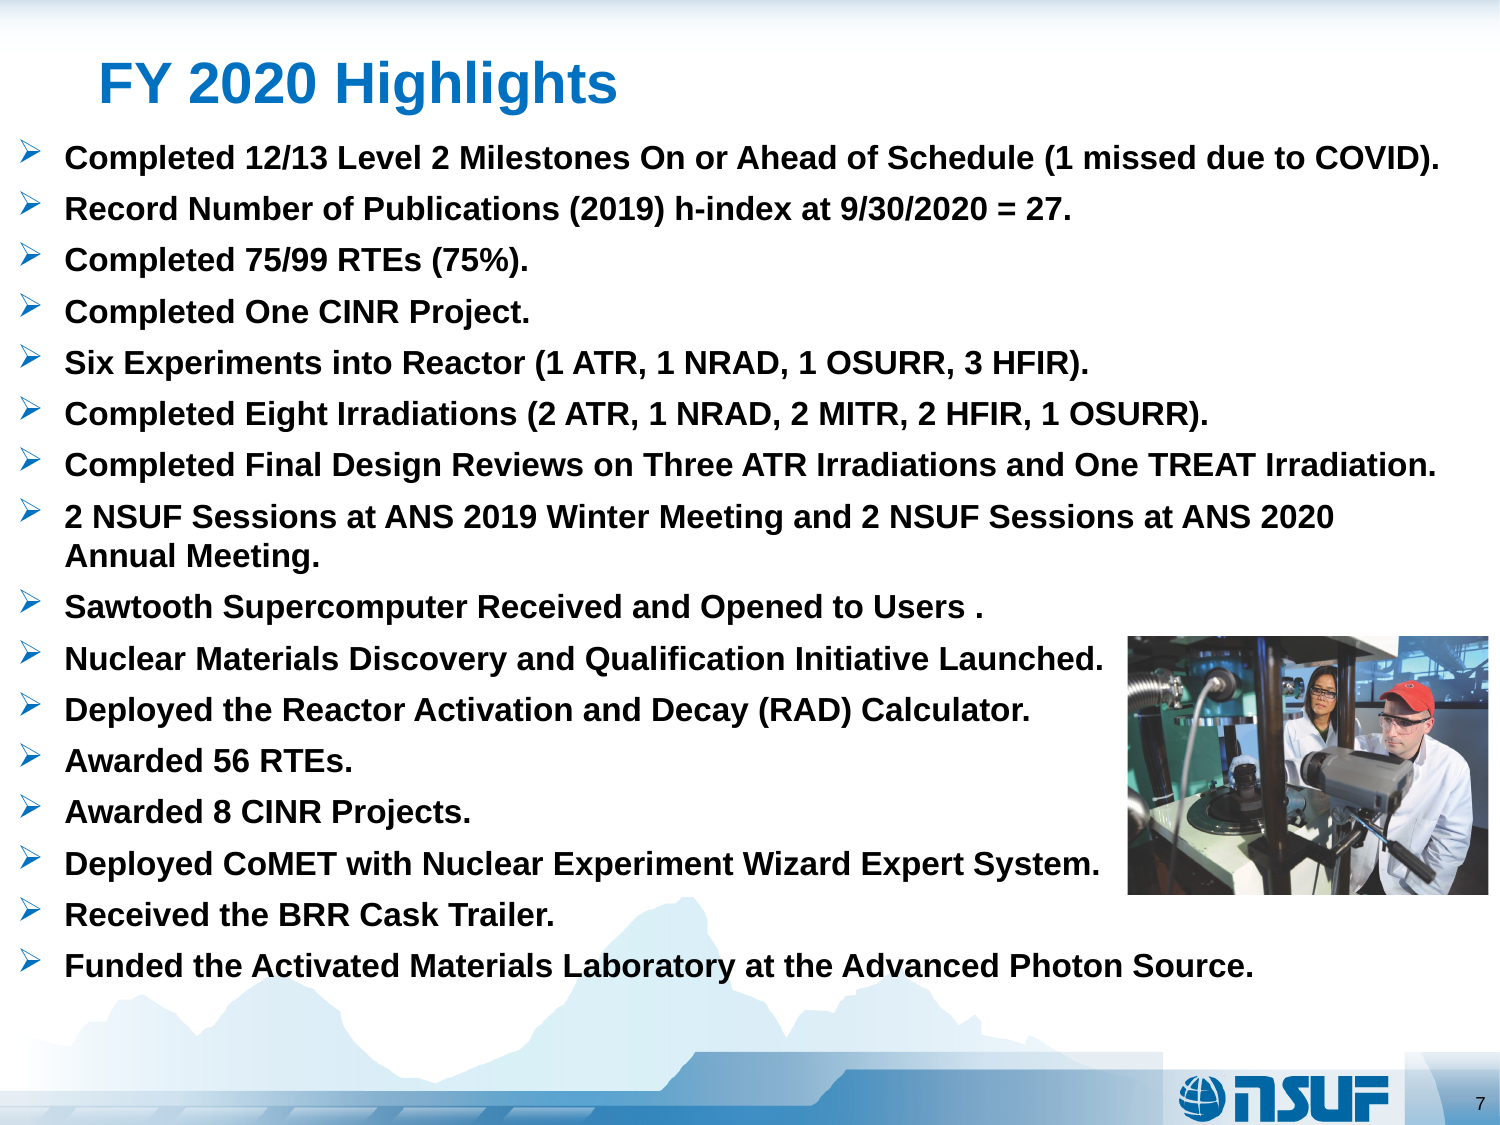

FY 2020 Highlights
Completed 12/13 Level 2 Milestones On or Ahead of Schedule (1 missed due to COVID).
Record Number of Publications (2019) h-index at 9/30/2020 = 27.
Completed 75/99 RTEs (75%).
Completed One CINR Project.
Six Experiments into Reactor (1 ATR, 1 NRAD, 1 OSURR, 3 HFIR).
Completed Eight Irradiations (2 ATR, 1 NRAD, 2 MITR, 2 HFIR, 1 OSURR).
Completed Final Design Reviews on Three ATR Irradiations and One TREAT Irradiation.
2 NSUF Sessions at ANS 2019 Winter Meeting and 2 NSUF Sessions at ANS 2020 Annual Meeting.
Sawtooth Supercomputer Received and Opened to Users .
Nuclear Materials Discovery and Qualification Initiative Launched.
Deployed the Reactor Activation and Decay (RAD) Calculator.
Awarded 56 RTEs.
Awarded 8 CINR Projects.
Deployed CoMET with Nuclear Experiment Wizard Expert System.
Received the BRR Cask Trailer.
Funded the Activated Materials Laboratory at the Advanced Photon Source.

7